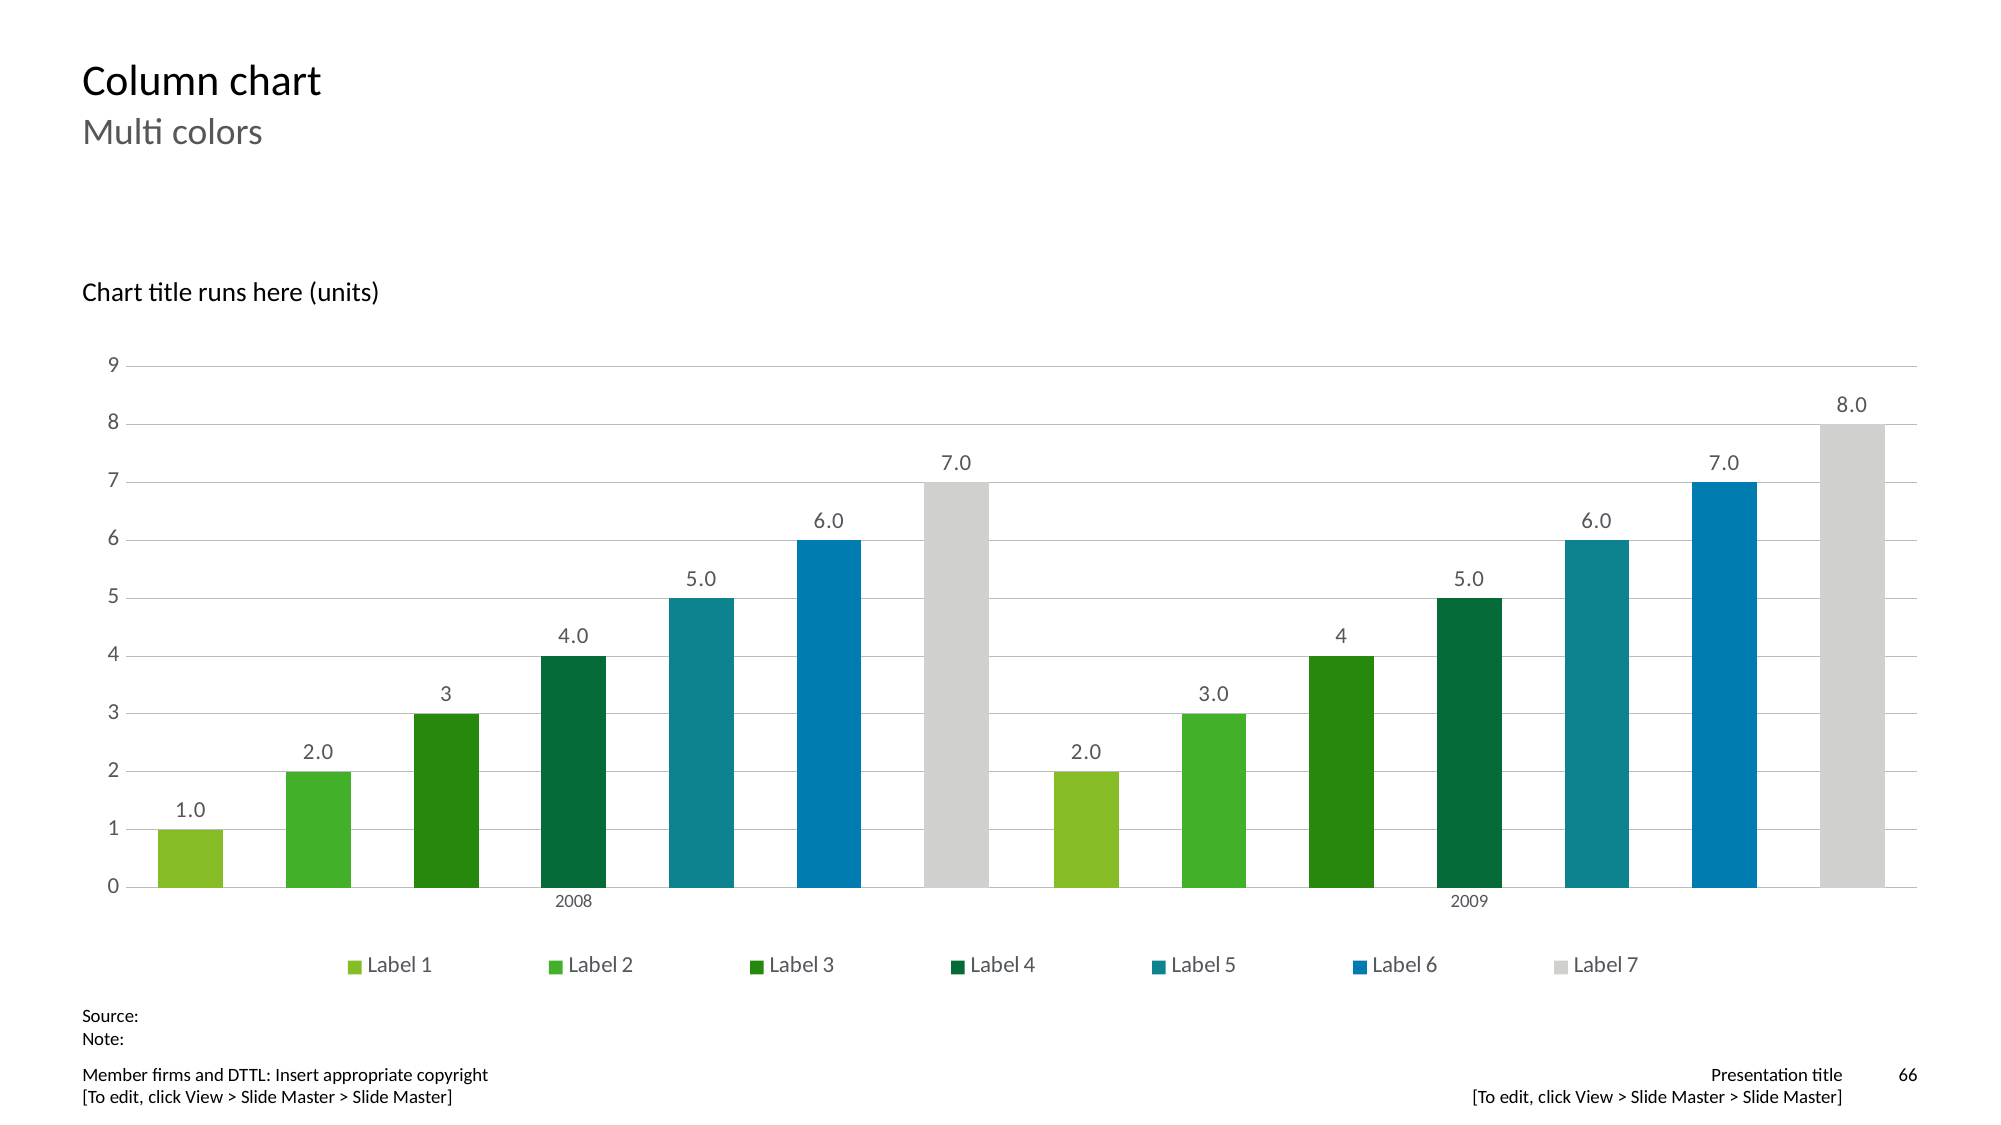

# Column chart
Multi colors
Chart title runs here (units)

### Chart

| Category | Label 1 | Label 2 | Label 3 | Label 4 | Label 5 | Label 6 | Label 7 |
|---|---|---|---|---|---|---|---|
| 2008 | 1.0 | 2.0 | 3.0 | 4.0 | 5.0 | 6.0 | 7.0 |
| 2009 | 2.0 | 3.0 | 4.0 | 5.0 | 6.0 | 7.0 | 8.0 |
Source:
Note: